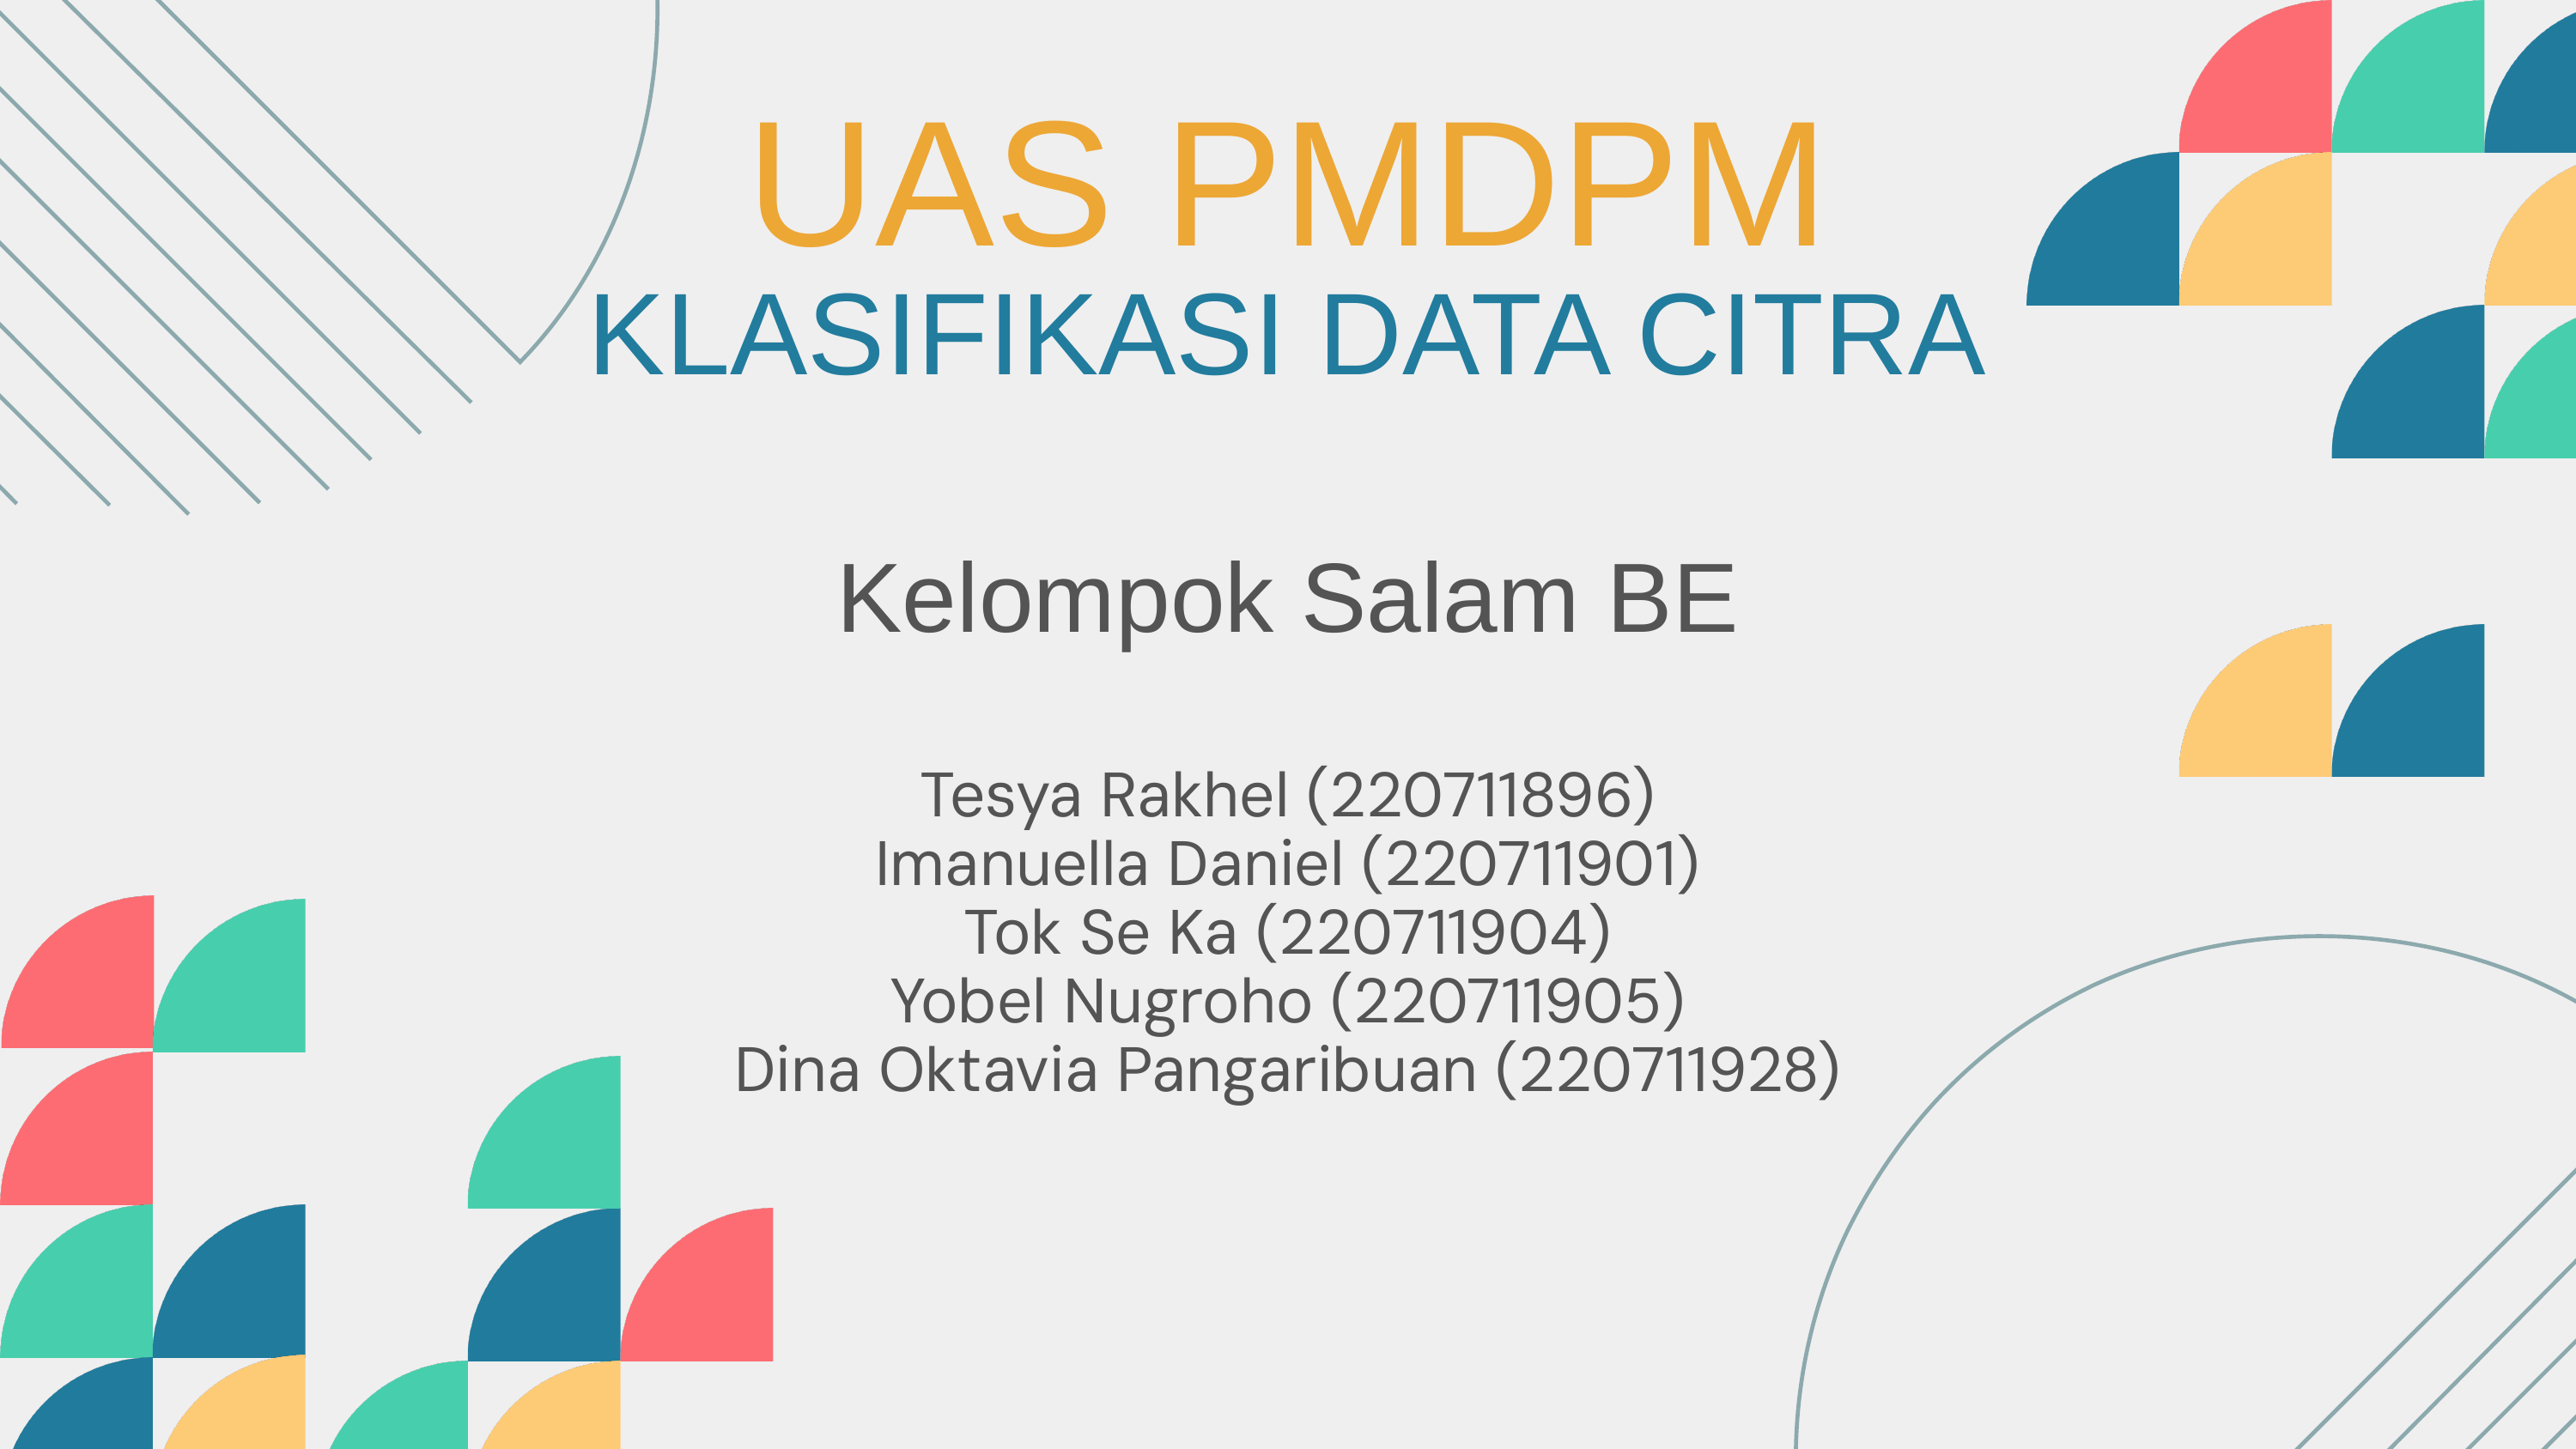

UAS PMDPM
KLASIFIKASI DATA CITRA

Kelompok Salam BE

Tesya Rakhel (220711896)
Imanuella Daniel (220711901)
Tok Se Ka (220711904)
Yobel Nugroho (220711905)
Dina Oktavia Pangaribuan (220711928)